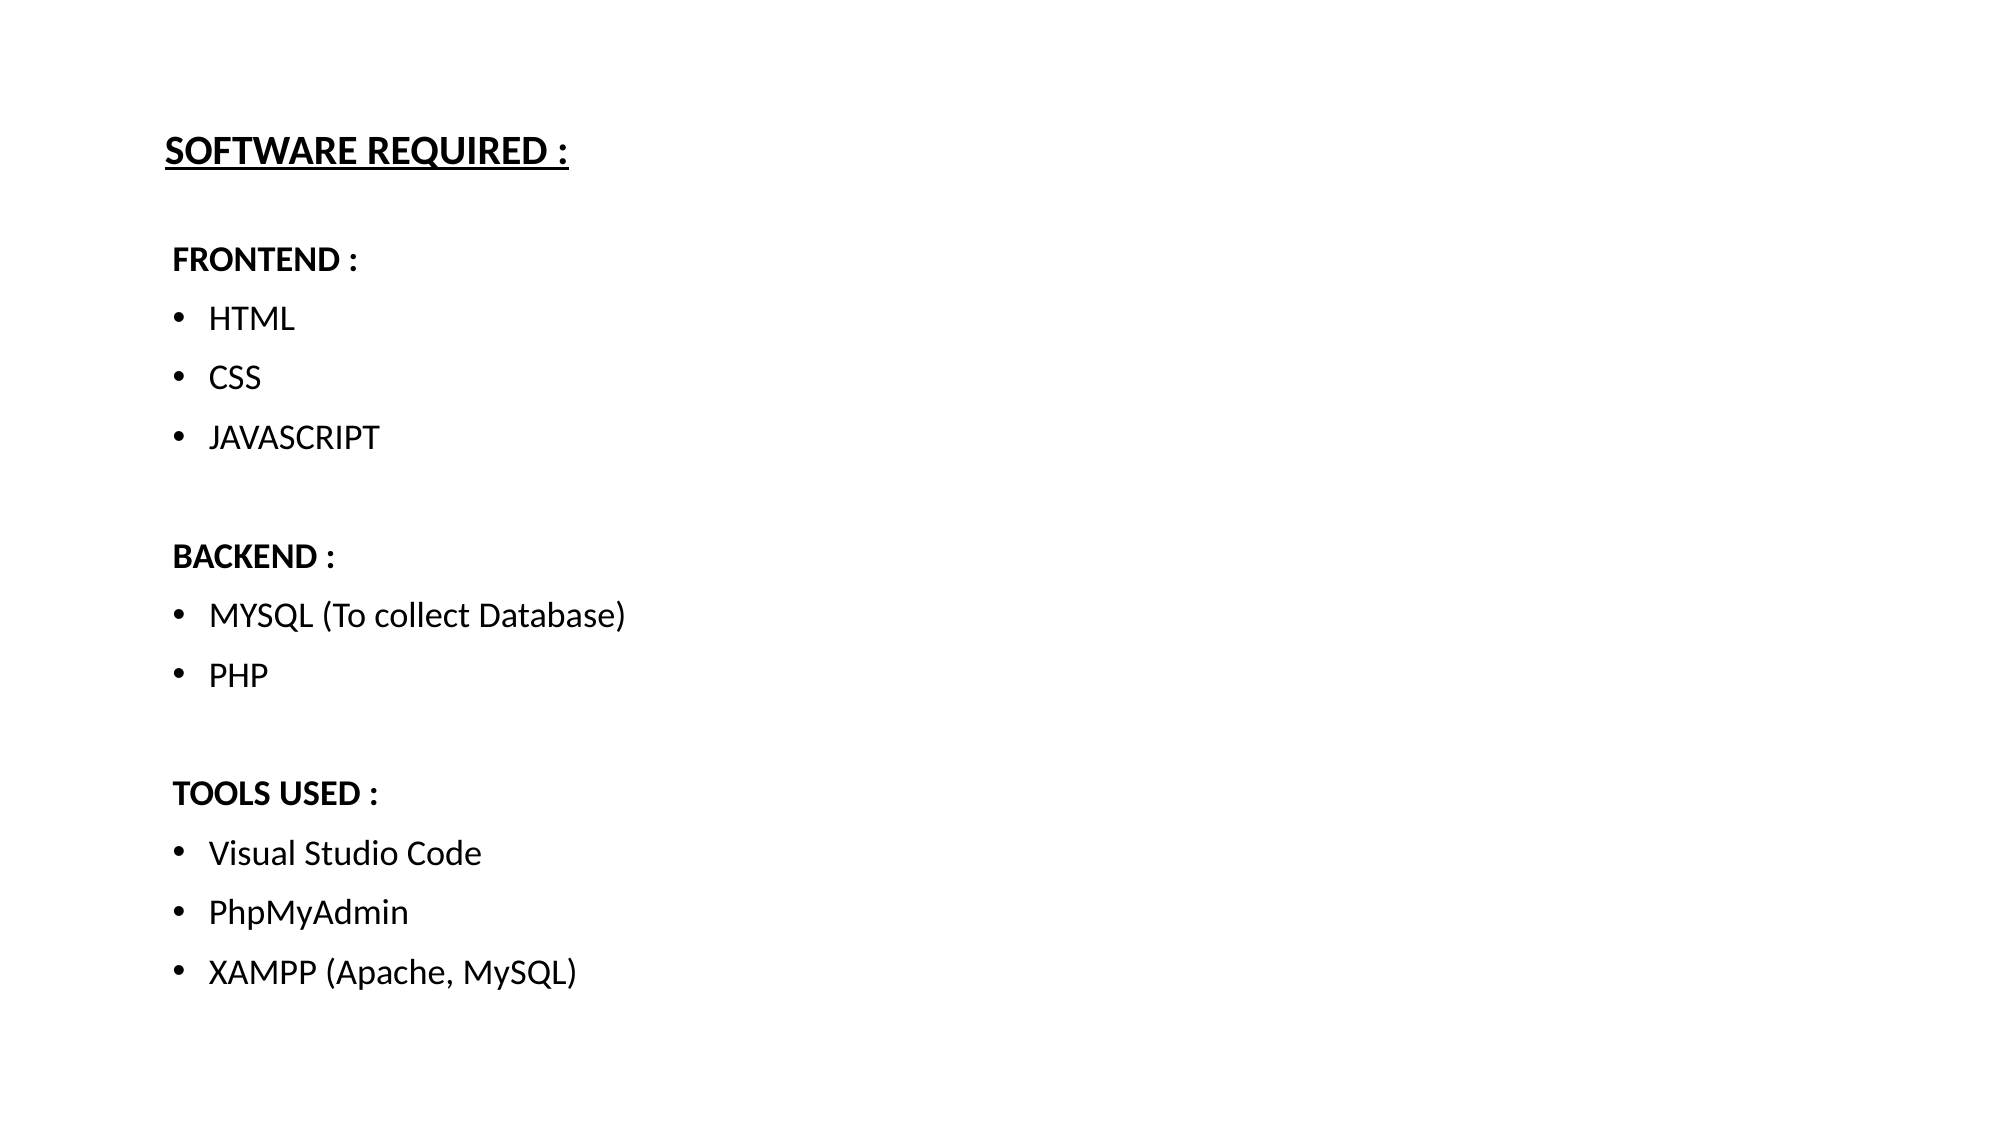

SOFTWARE REQUIRED :
FRONTEND :
HTML
CSS
JAVASCRIPT

BACKEND :
MYSQL (To collect Database)
PHP

TOOLS USED :
Visual Studio Code
PhpMyAdmin
XAMPP (Apache, MySQL)